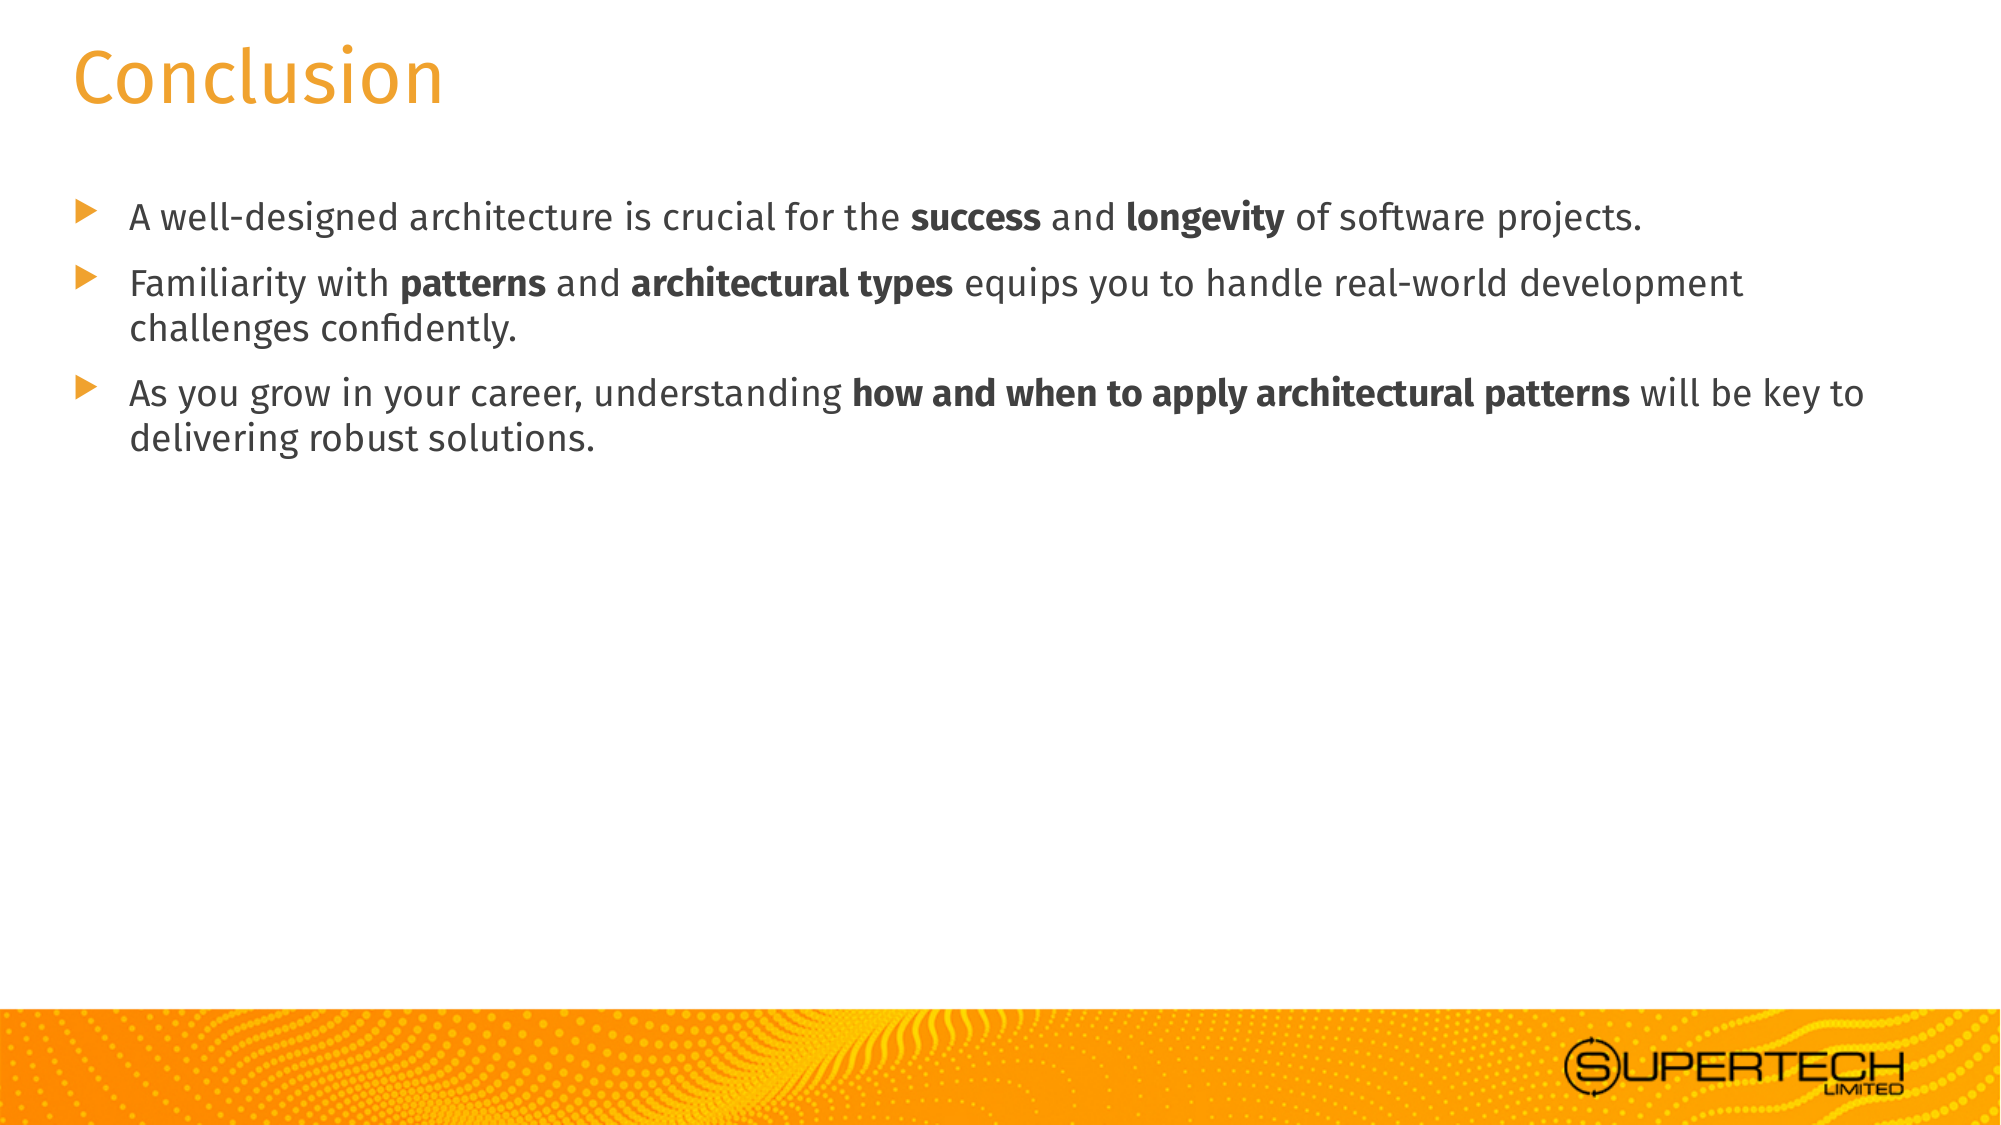

# Conclusion
A well-designed architecture is crucial for the success and longevity of software projects.
Familiarity with patterns and architectural types equips you to handle real-world development challenges confidently.
As you grow in your career, understanding how and when to apply architectural patterns will be key to delivering robust solutions.